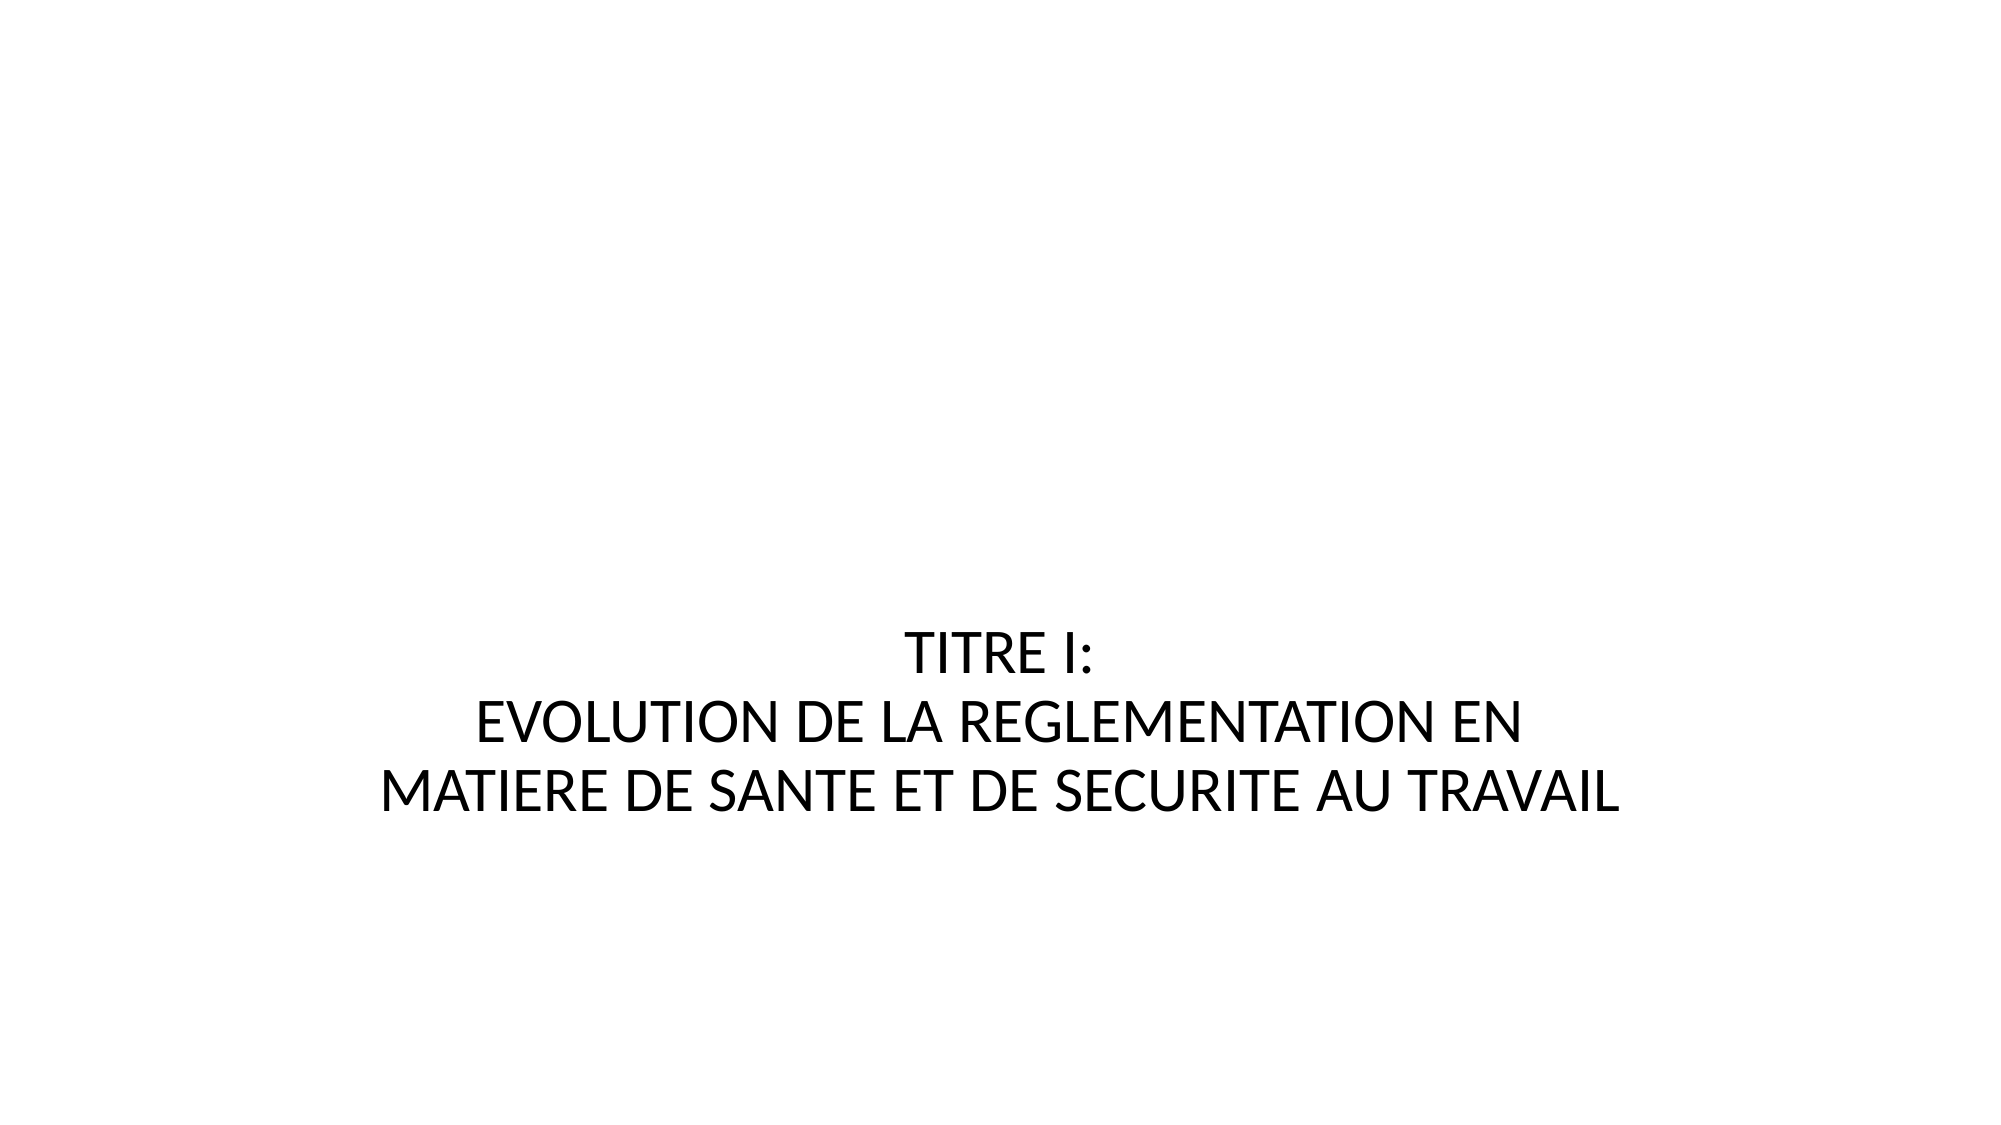

# TITRE I: EVOLUTION DE LA REGLEMENTATION EN MATIERE DE SANTE ET DE SECURITE AU TRAVAIL